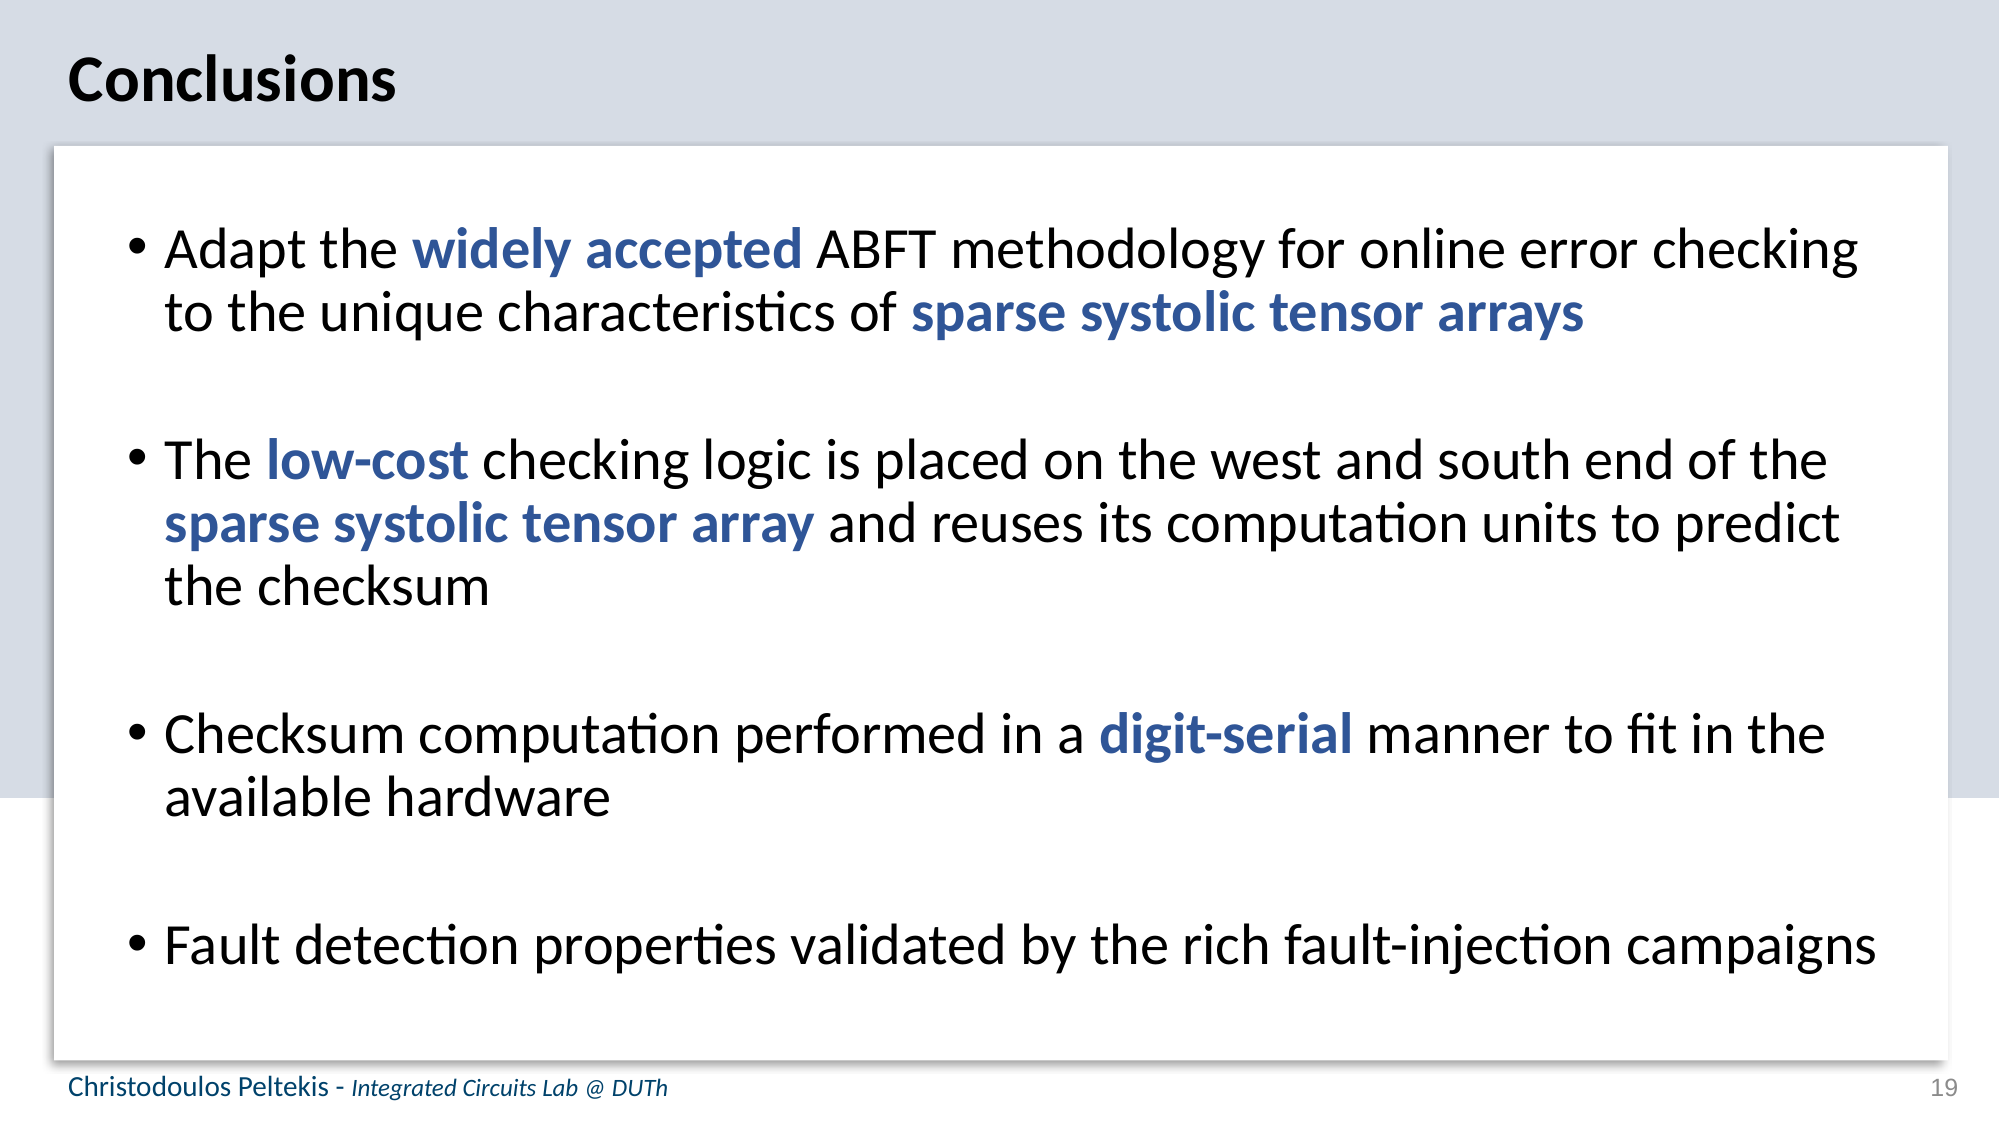

Conclusions
Adapt the widely accepted ABFT methodology for online error checking to the unique characteristics of sparse systolic tensor arrays

The low-cost checking logic is placed on the west and south end of the sparse systolic tensor array and reuses its computation units to predict the checksum

Checksum computation performed in a digit-serial manner to fit in the available hardware

Fault detection properties validated by the rich fault-injection campaigns
Christodoulos Peltekis - Integrated Circuits Lab @ DUTh
19